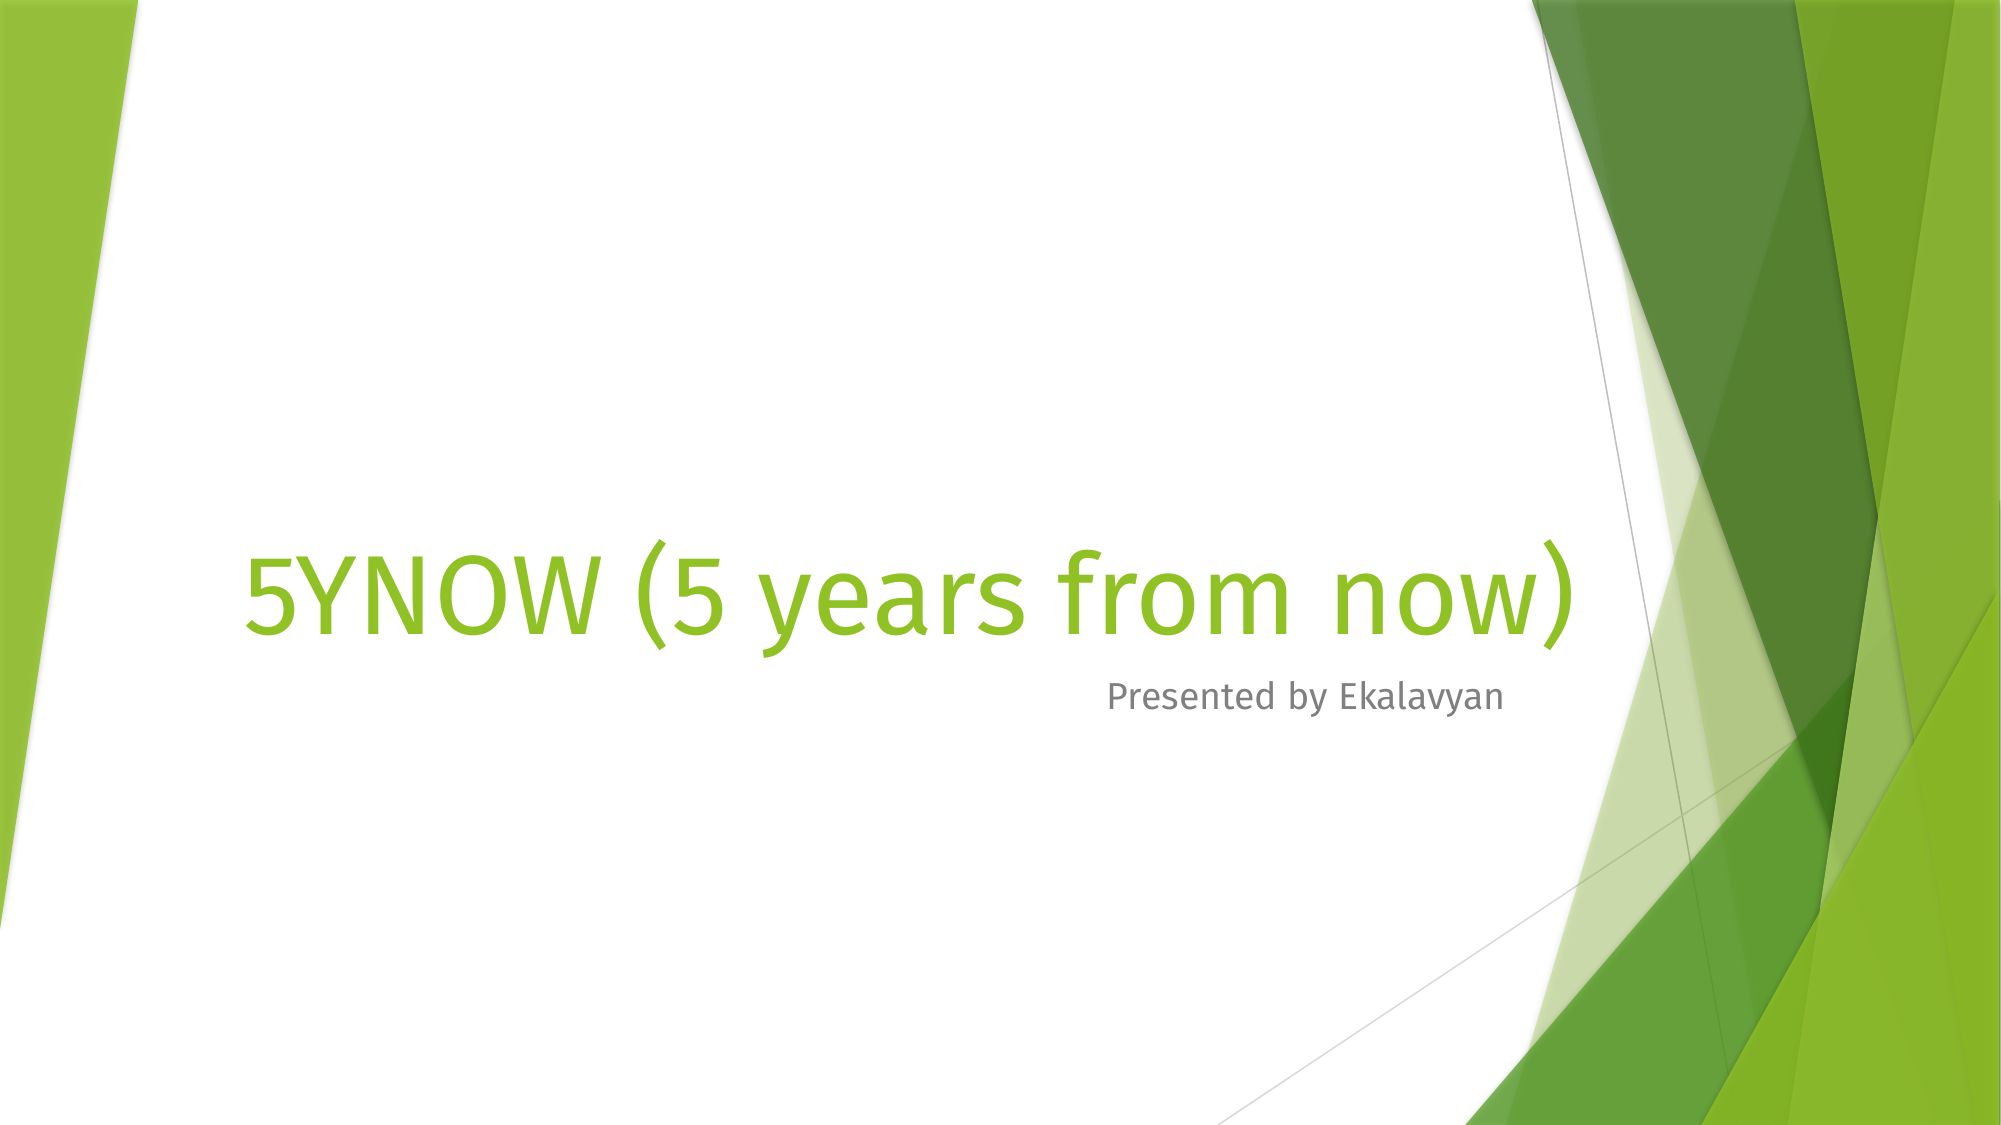

# 5YNOW (5 years from now)
Presented by Ekalavyan